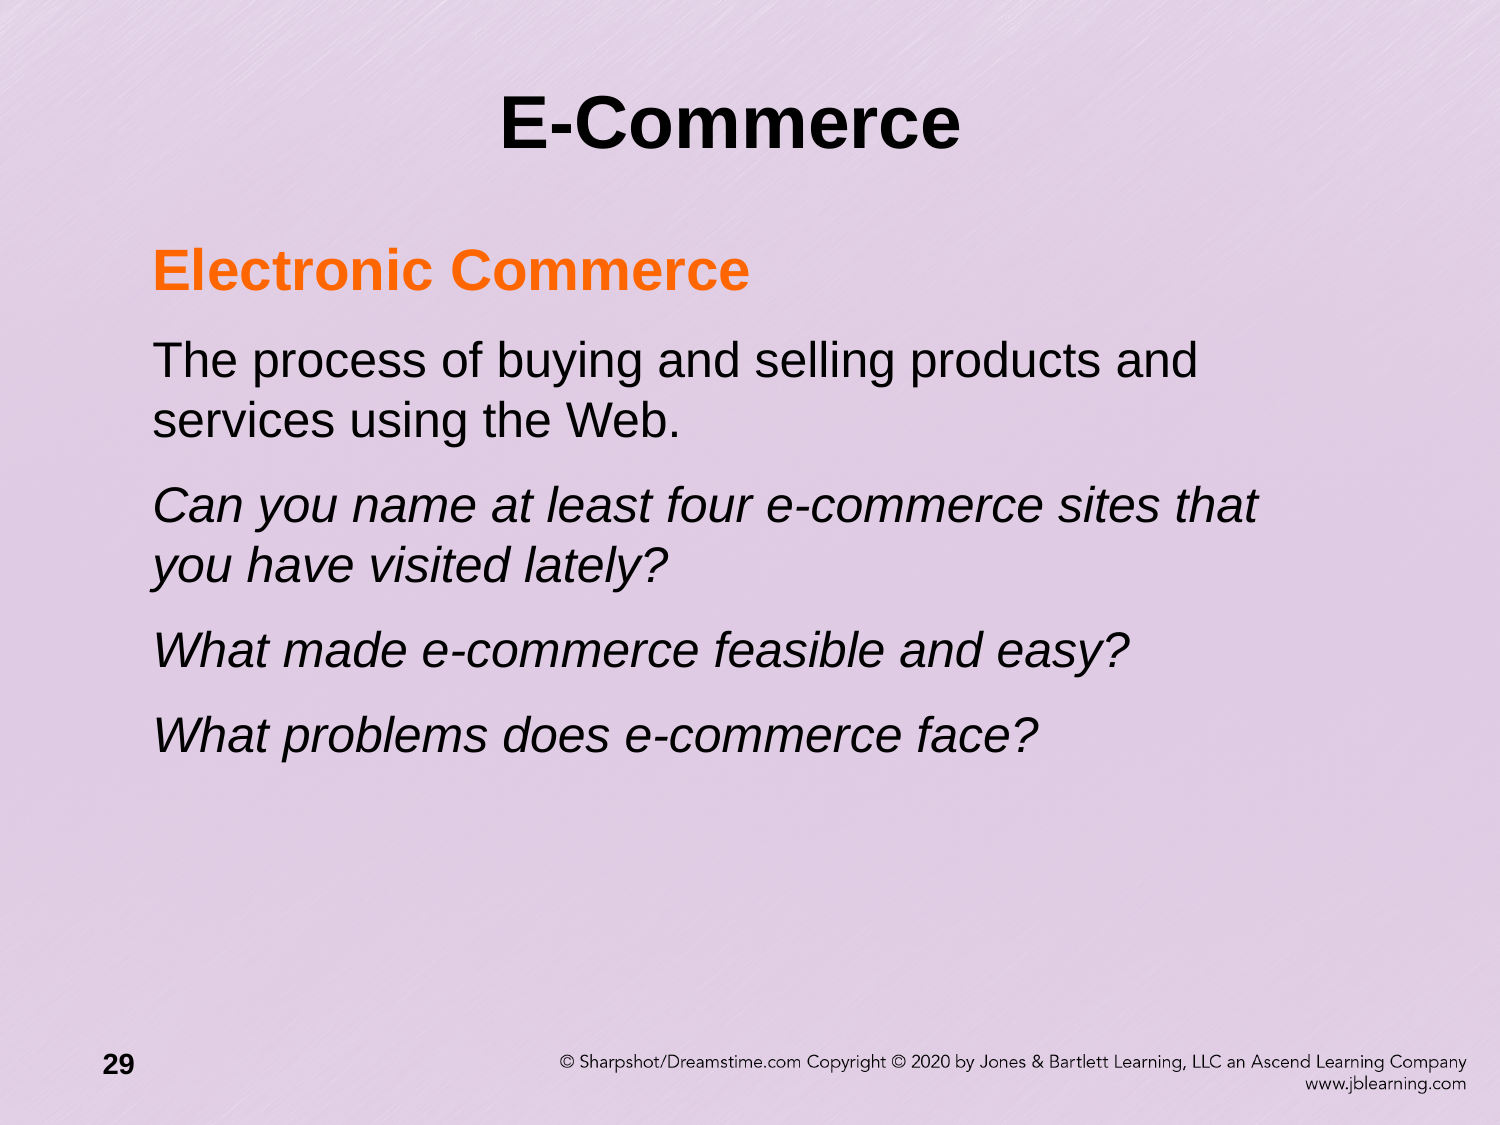

# E-Commerce
Electronic Commerce
The process of buying and selling products and services using the Web.
Can you name at least four e-commerce sites that you have visited lately?
What made e-commerce feasible and easy?
What problems does e-commerce face?

29